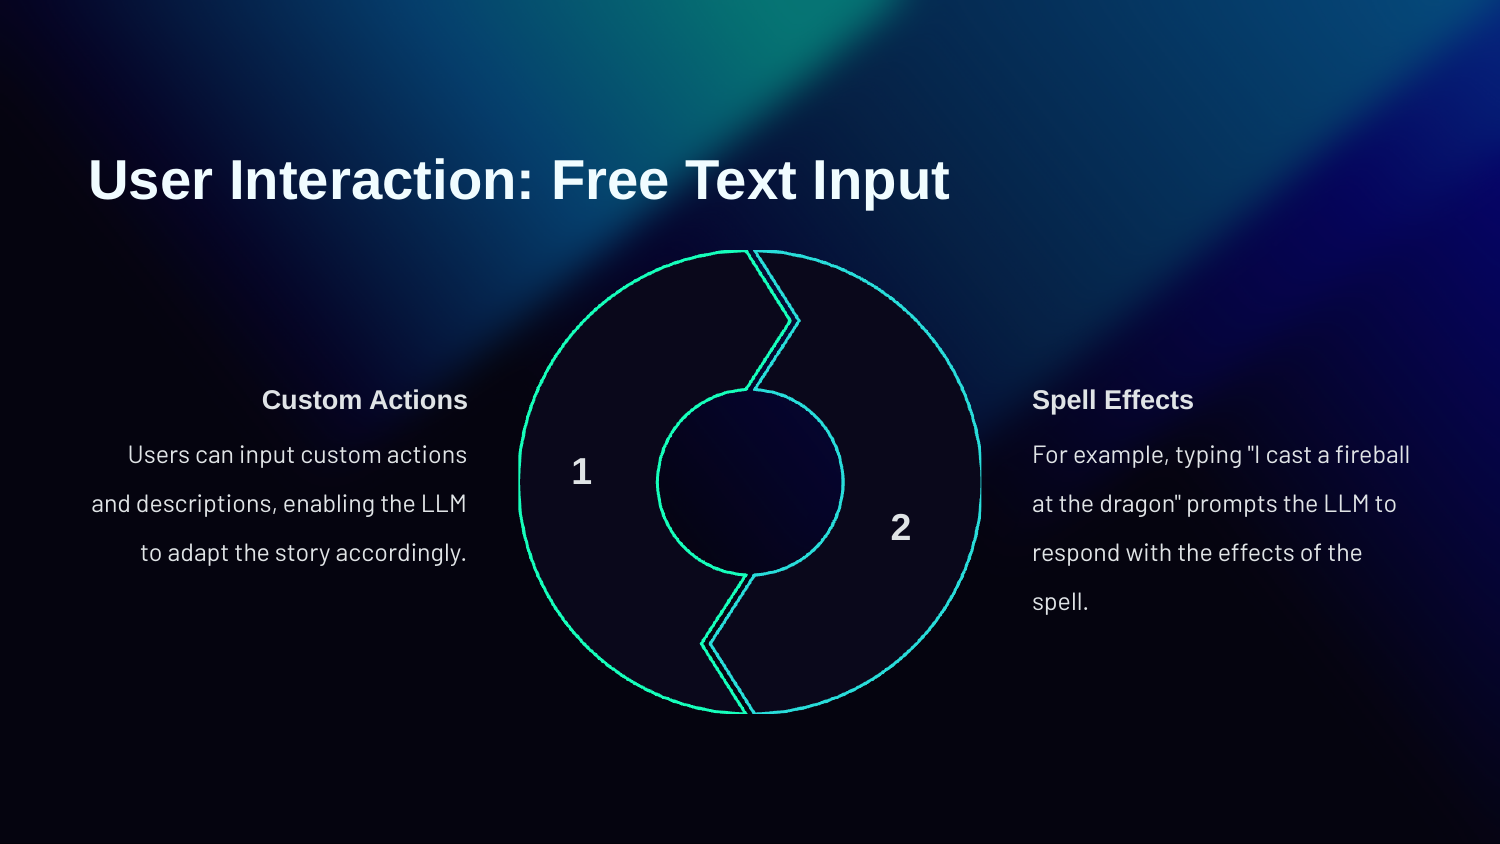

User Interaction: Free Text Input

Custom Actions

Spell Effects

Users can input custom actions and descriptions, enabling the LLM to adapt the story accordingly.

For example, typing "I cast a fireball at the dragon" prompts the LLM to respond with the effects of the spell.

1

2